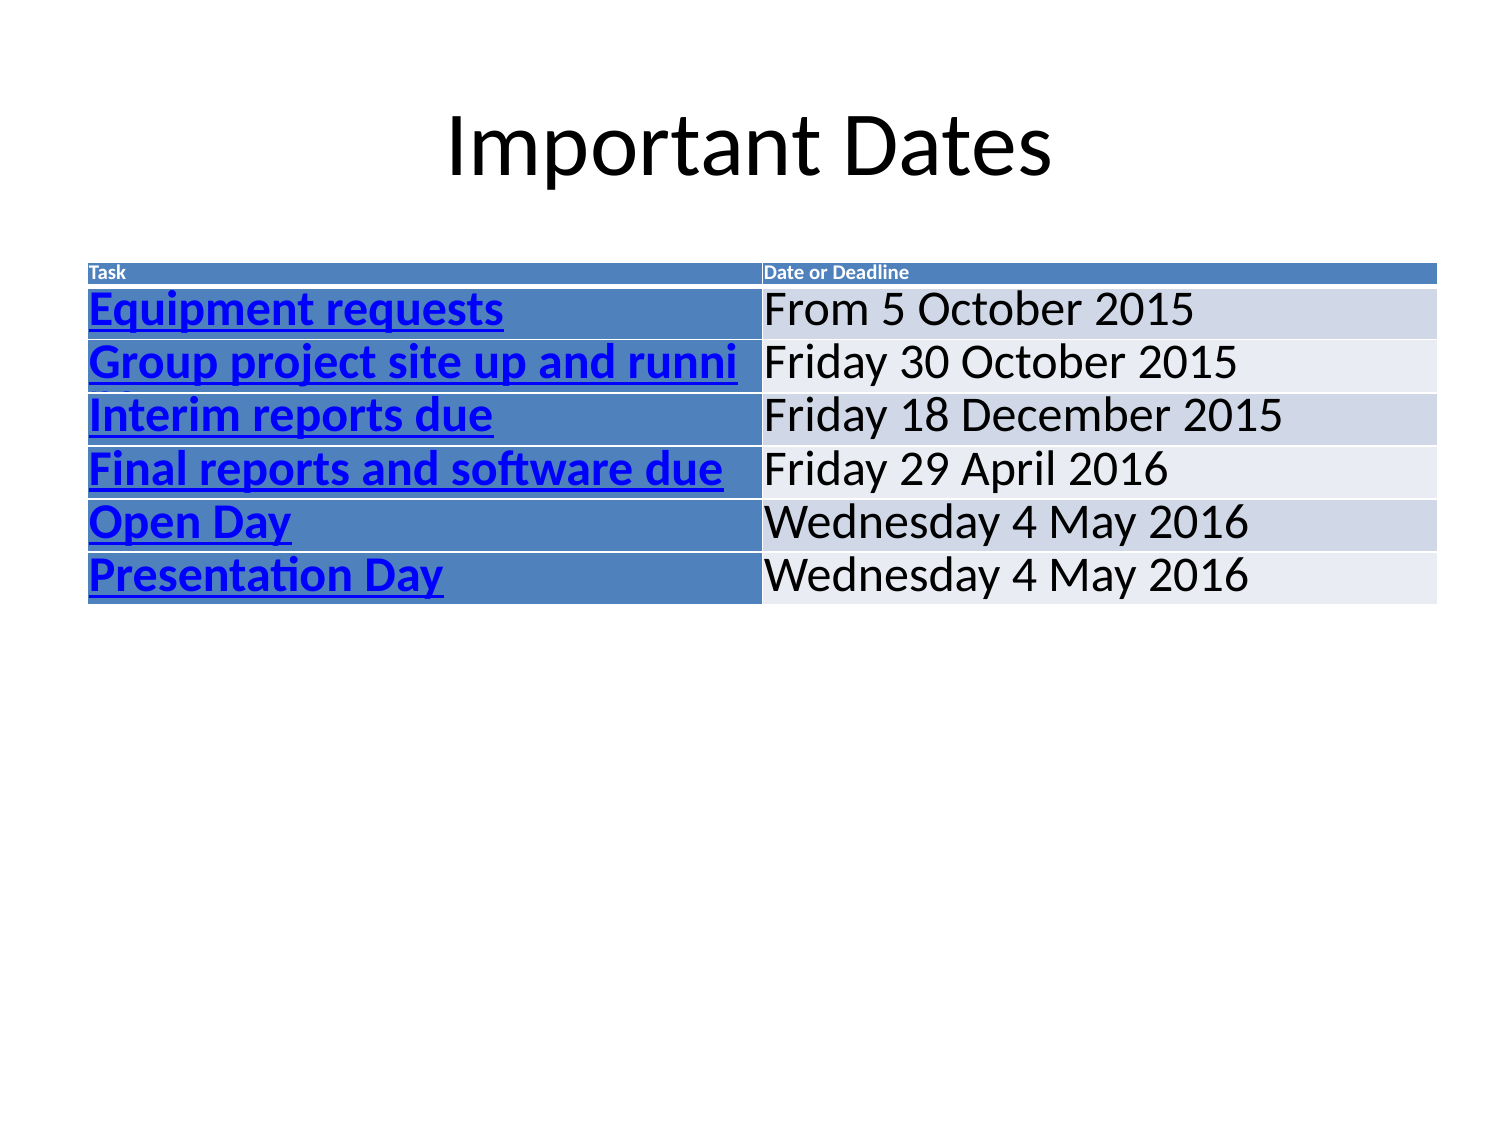

# Important Dates
| Task | Date or Deadline |
| --- | --- |
| Equipment requests | From 5 October 2015 |
| Group project site up and running | Friday 30 October 2015 |
| Interim reports due | Friday 18 December 2015 |
| Final reports and software due | Friday 29 April 2016 |
| Open Day | Wednesday 4 May 2016 |
| Presentation Day | Wednesday 4 May 2016 |